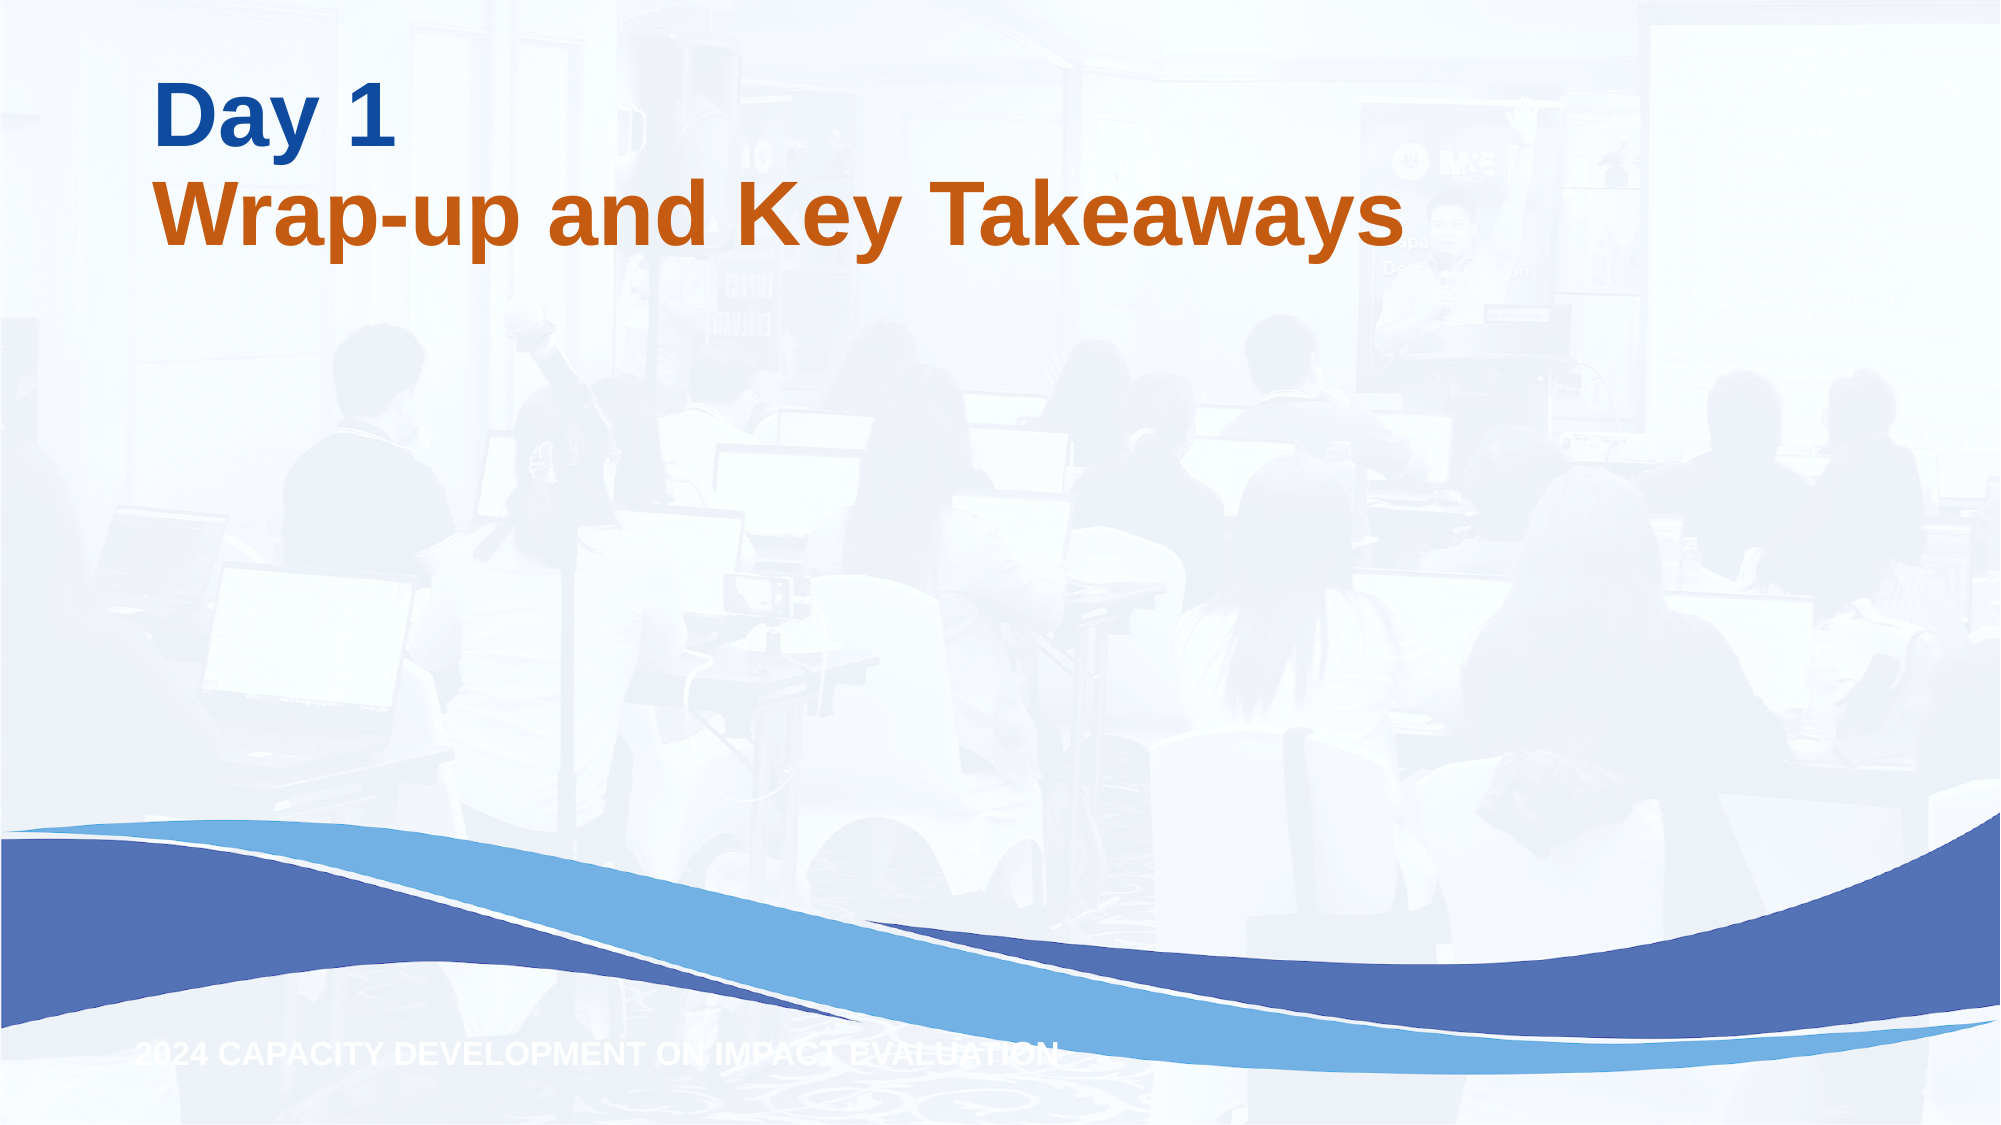

# Day 1 Wrap-up and Key Takeaways